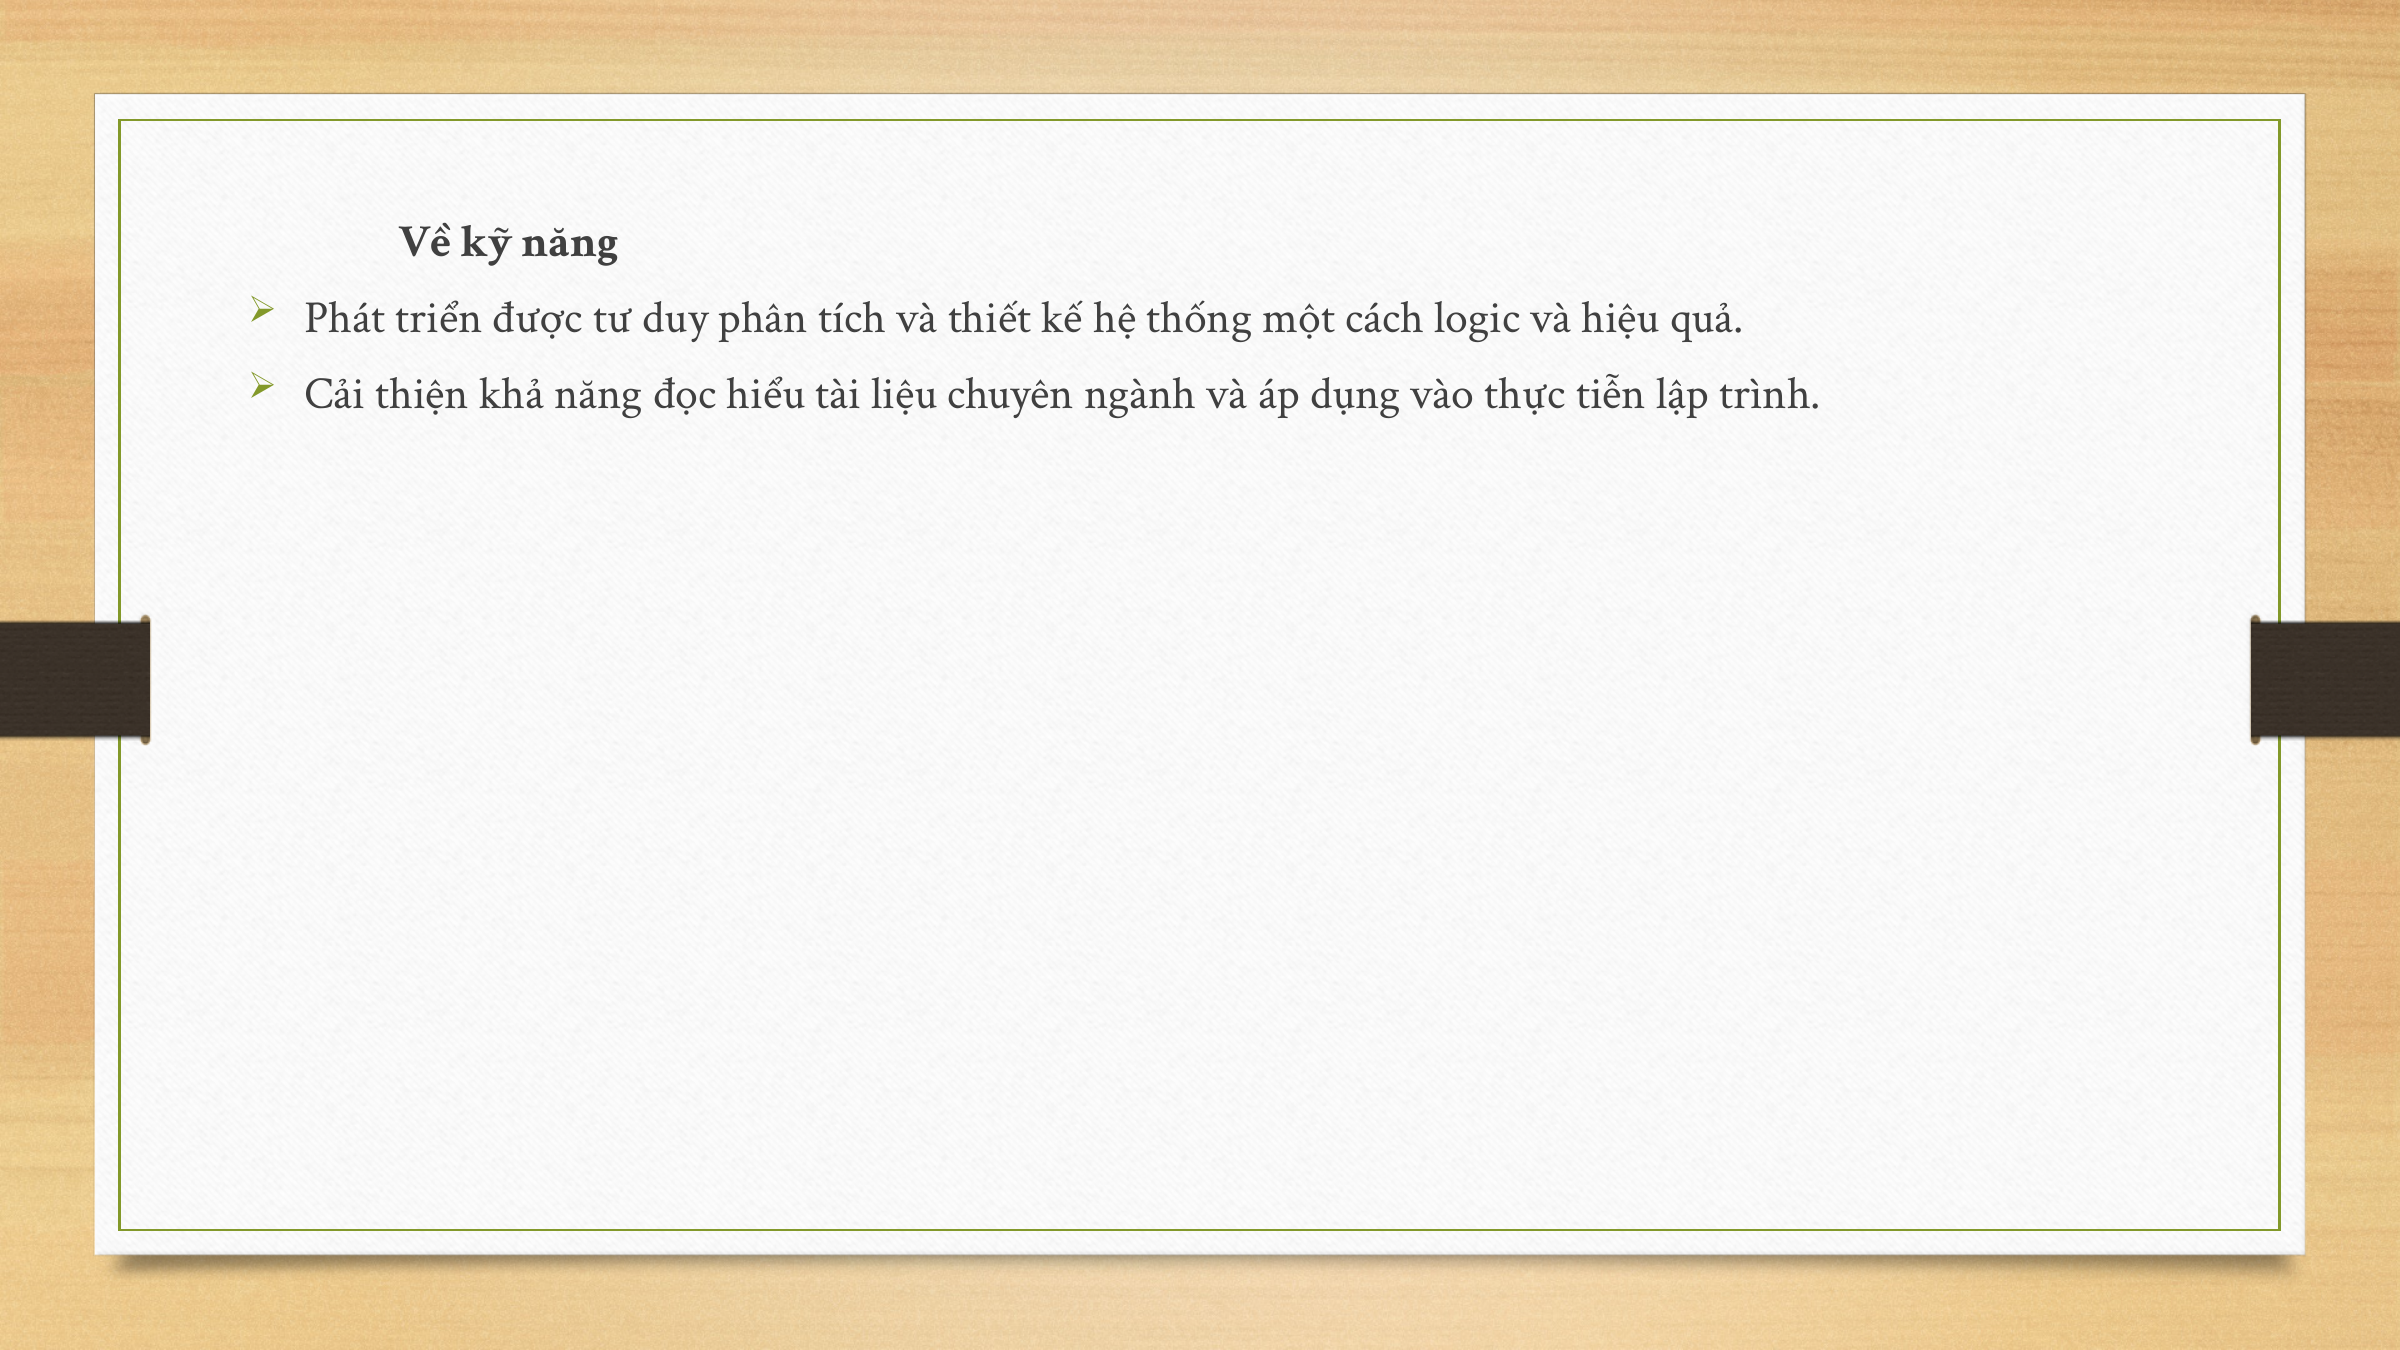

Về kỹ năng
Phát triển được tư duy phân tích và thiết kế hệ thống một cách logic và hiệu quả.
Cải thiện khả năng đọc hiểu tài liệu chuyên ngành và áp dụng vào thực tiễn lập trình.